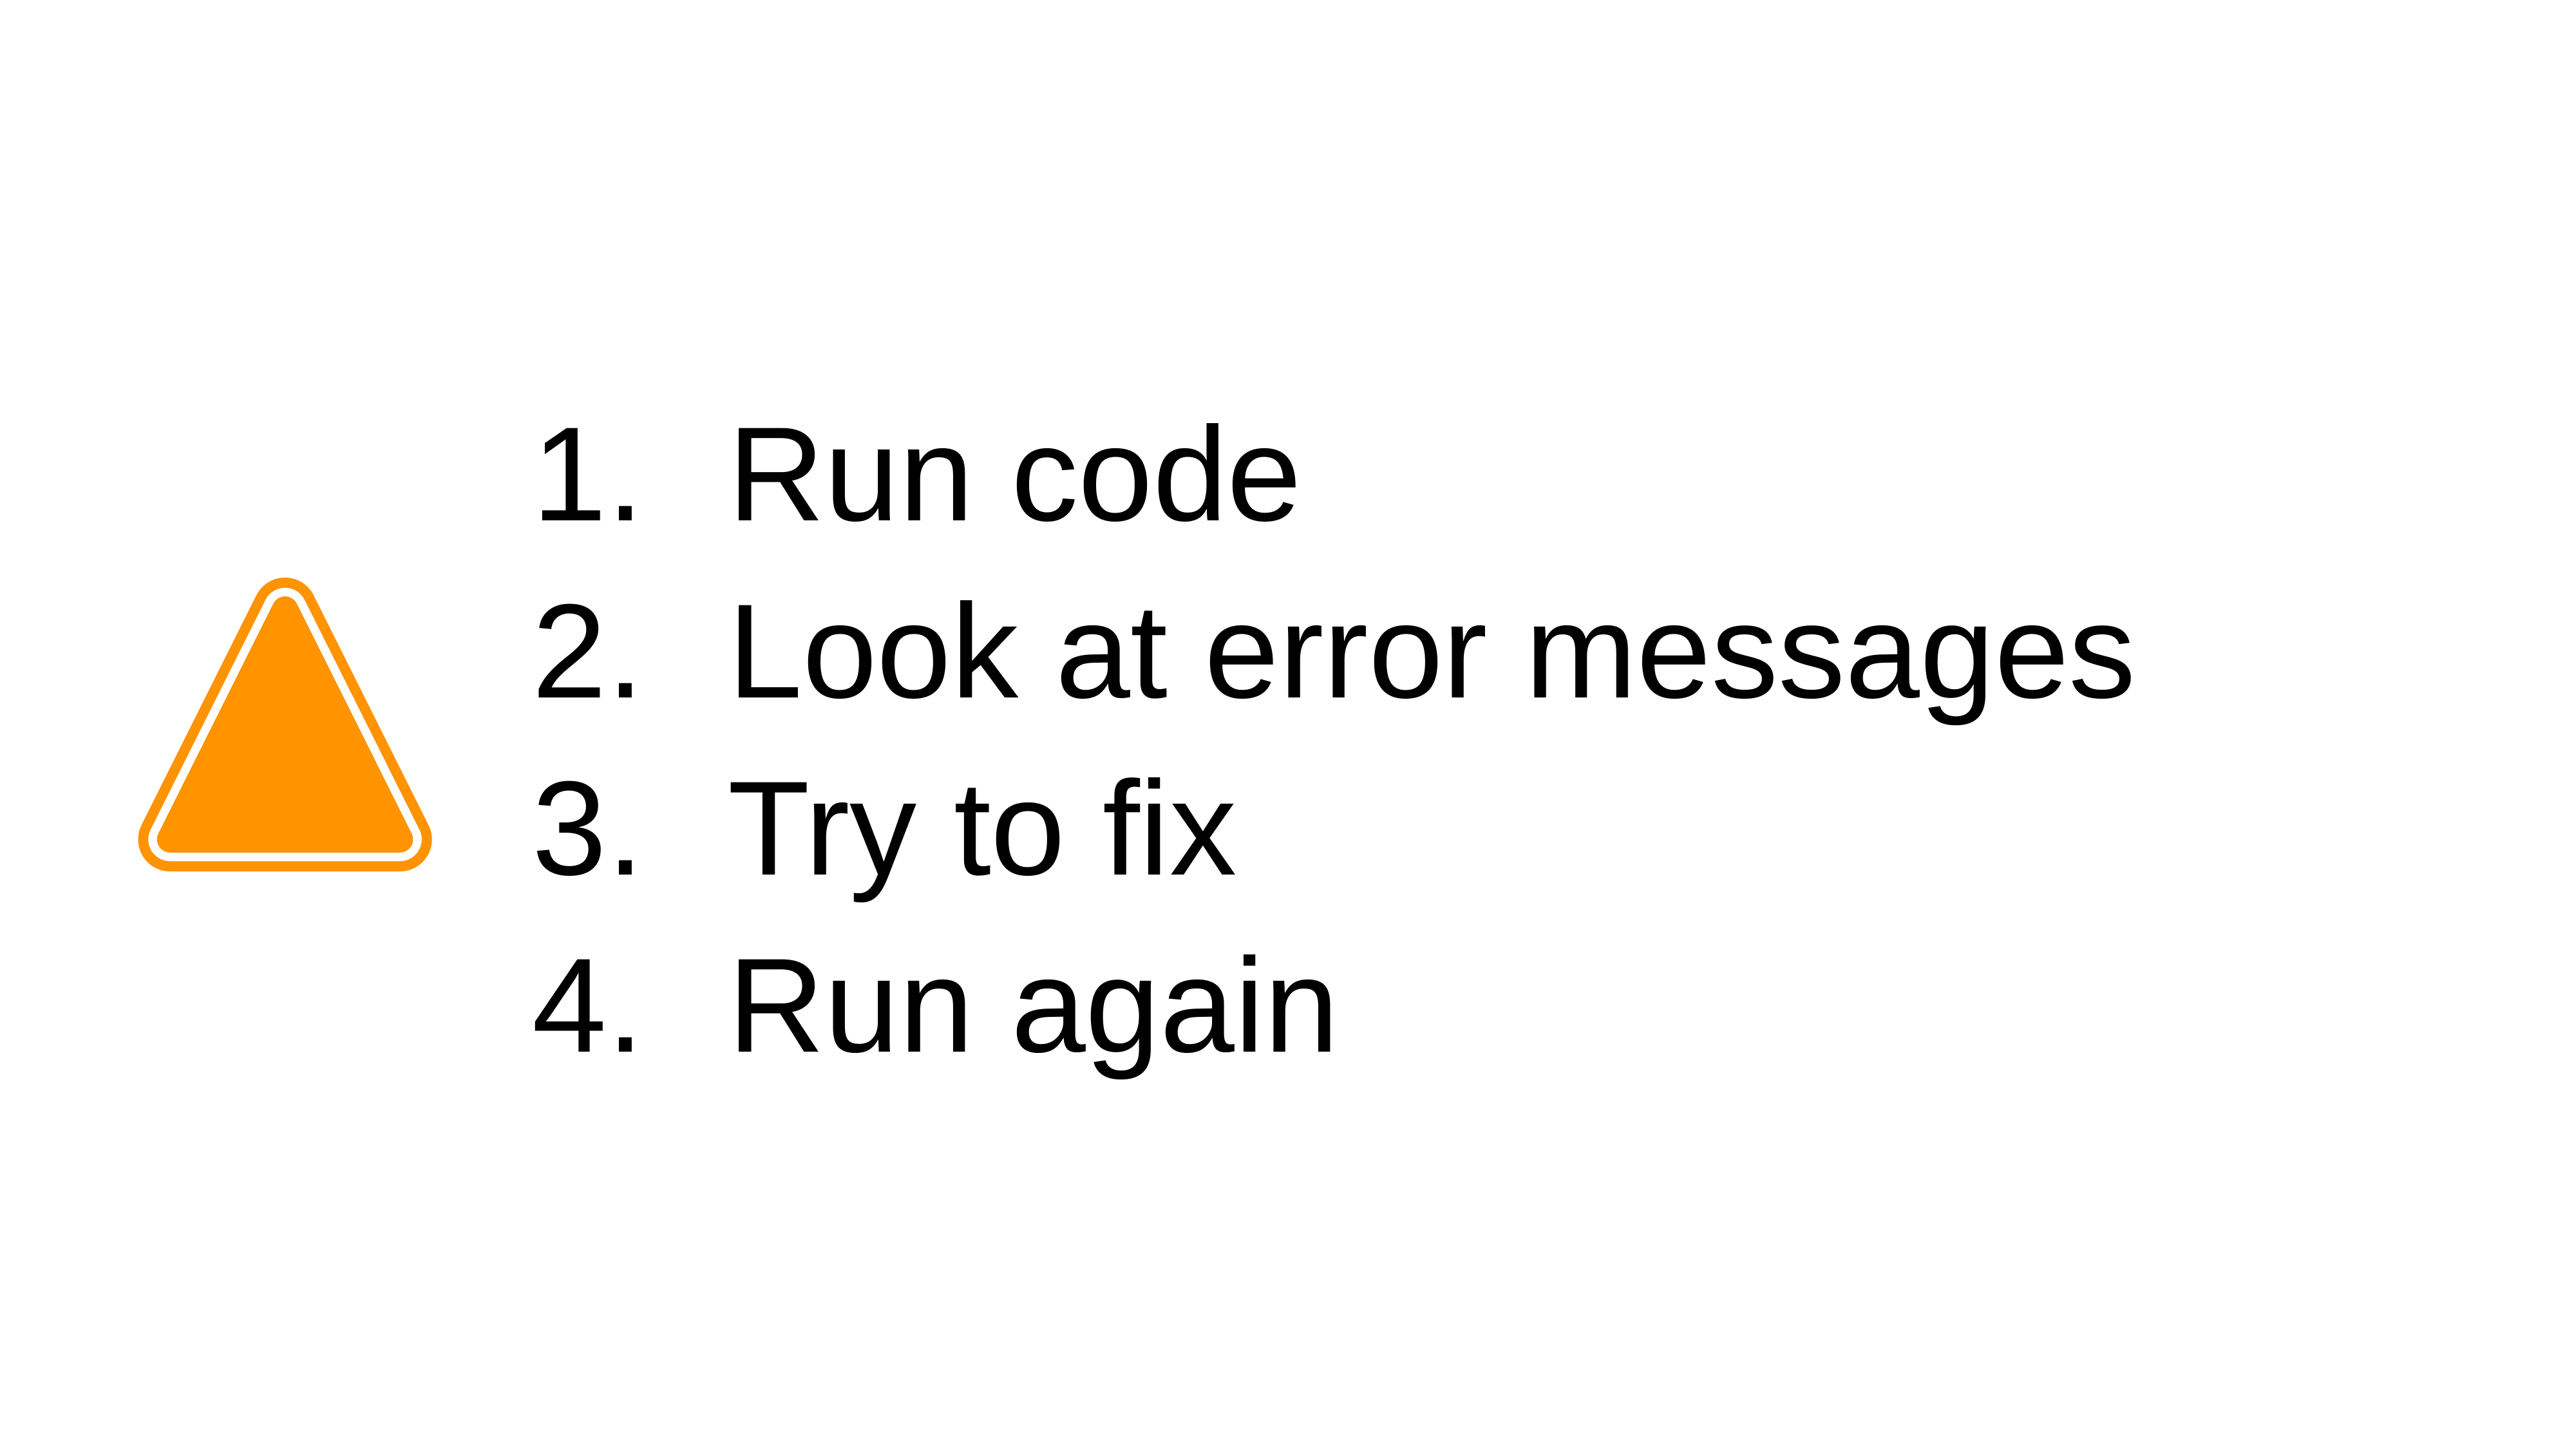

Run code
Look at error messages
Try to fix
Run again